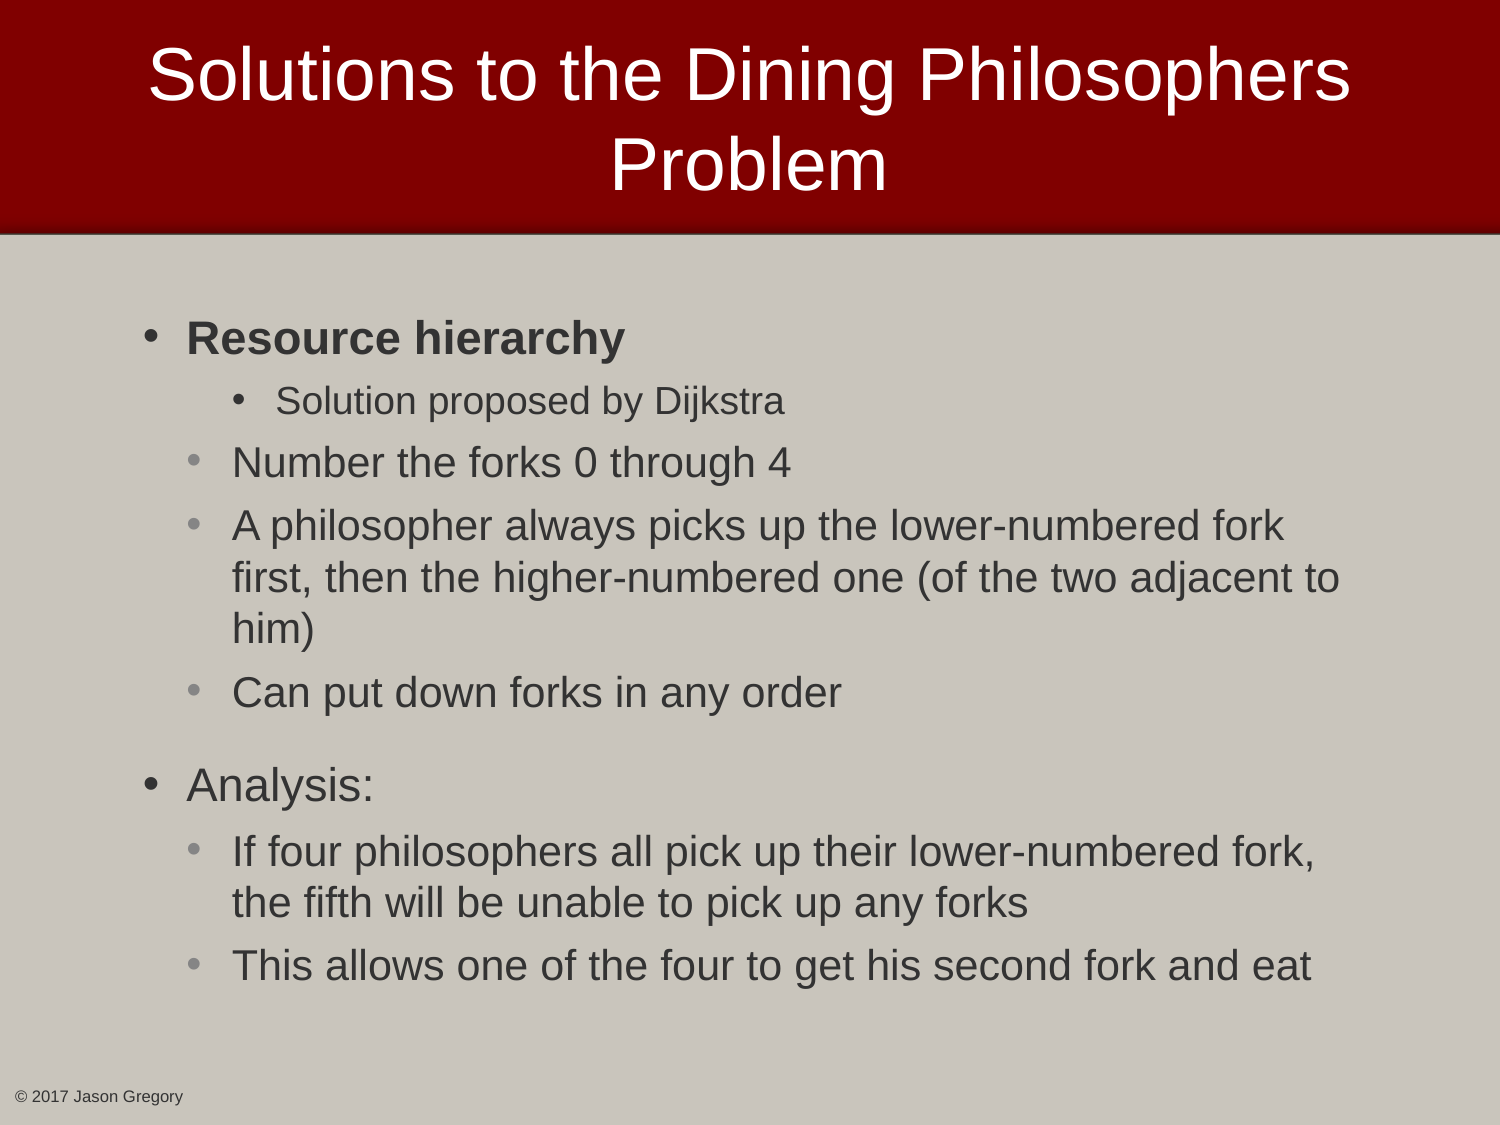

# Solutions to the Dining Philosophers Problem
Resource hierarchy
Solution proposed by Dijkstra
Number the forks 0 through 4
A philosopher always picks up the lower-numbered fork first, then the higher-numbered one (of the two adjacent to him)
Can put down forks in any order
Analysis:
If four philosophers all pick up their lower-numbered fork, the fifth will be unable to pick up any forks
This allows one of the four to get his second fork and eat
© 2017 Jason Gregory